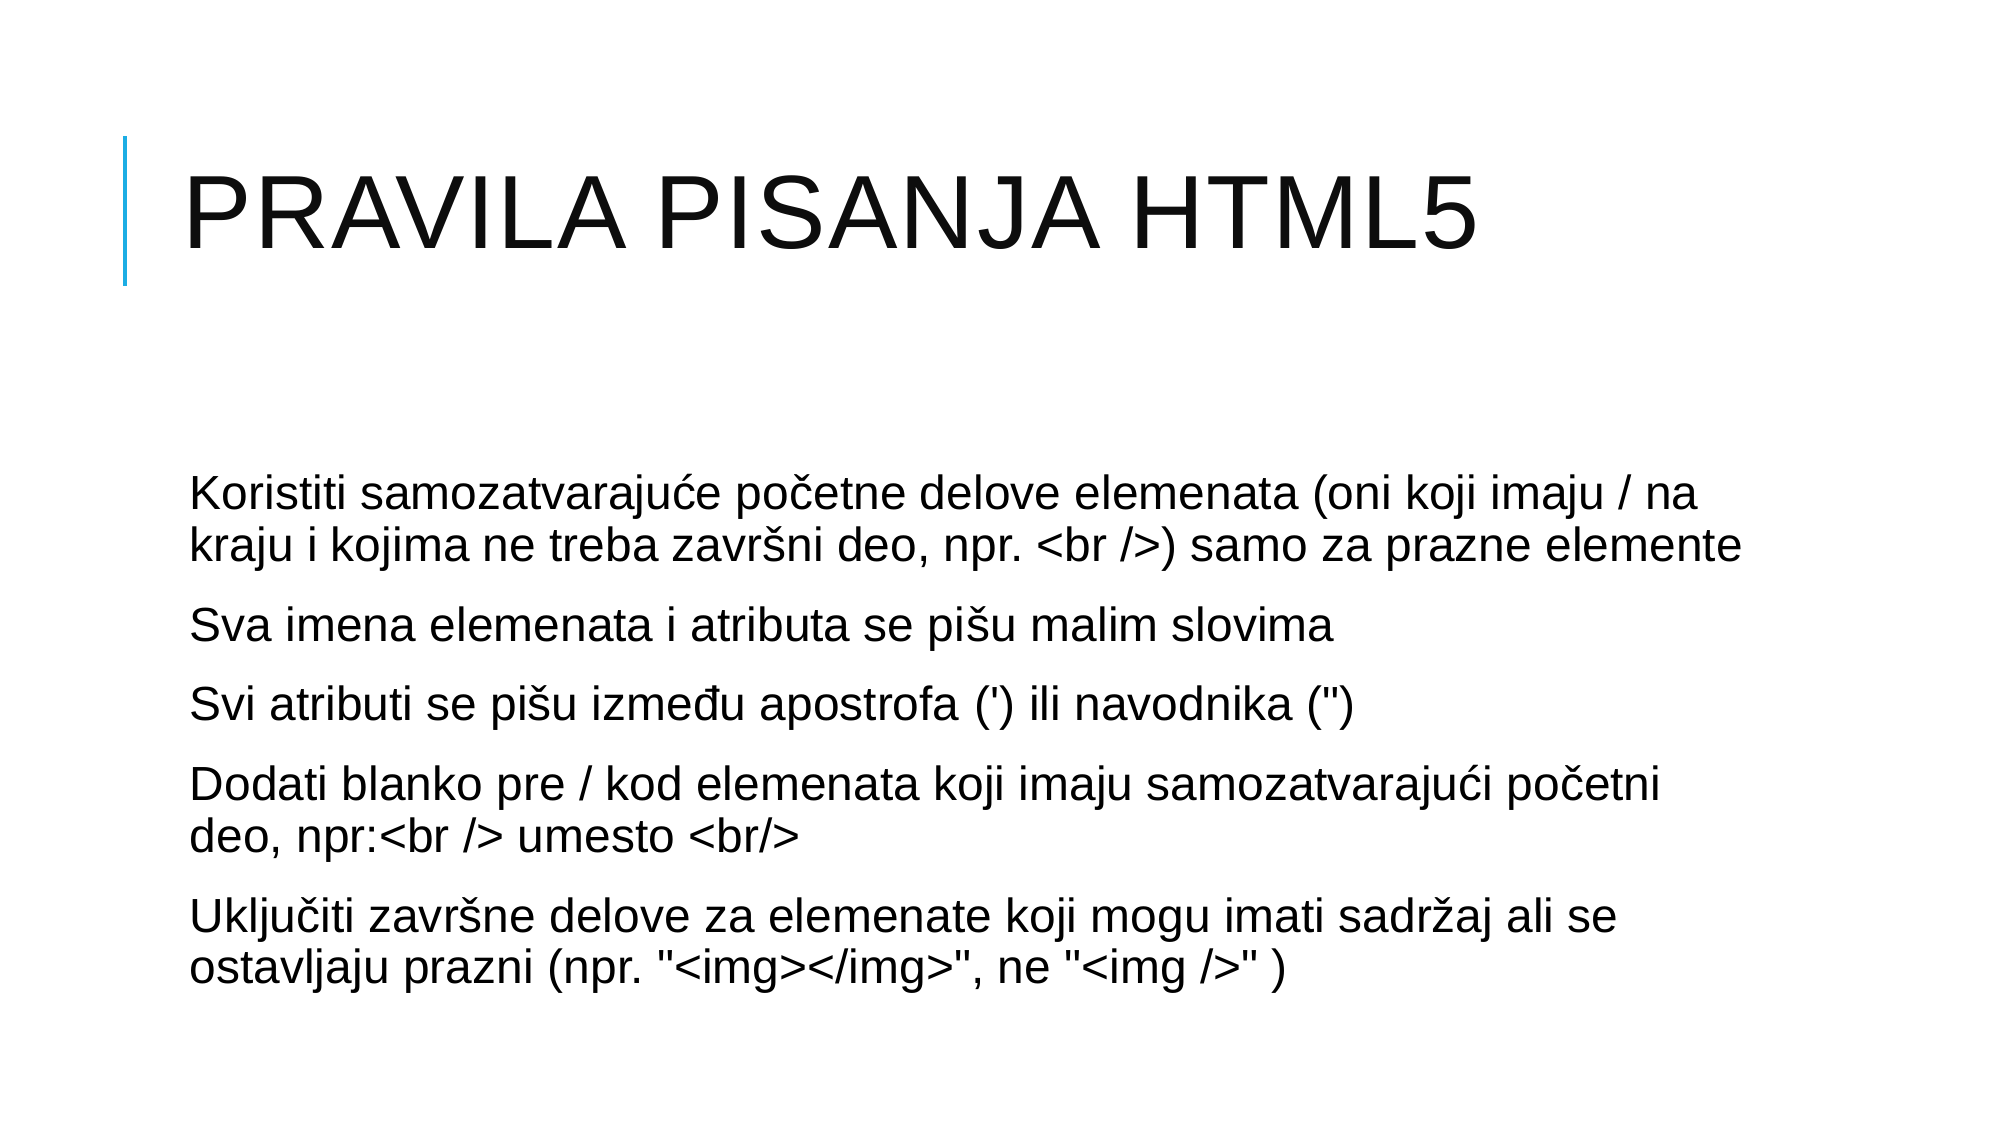

# Pravila pisanja HTML5

Koristiti samozatvarajuće početne delove elemenata (oni koji imaju / na kraju i kojima ne treba završni deo, npr. <br />) samo za prazne elemente
Sva imena elemenata i atributa se pišu malim slovima
Svi atributi se pišu između apostrofa (') ili navodnika (")
Dodati blanko pre / kod elemenata koji imaju samozatvarajući početni deo, npr:<br /> umesto <br/>
Uključiti završne delove za elemenate koji mogu imati sadržaj ali se ostavljaju prazni (npr. "<img></img>", ne "<img />" )